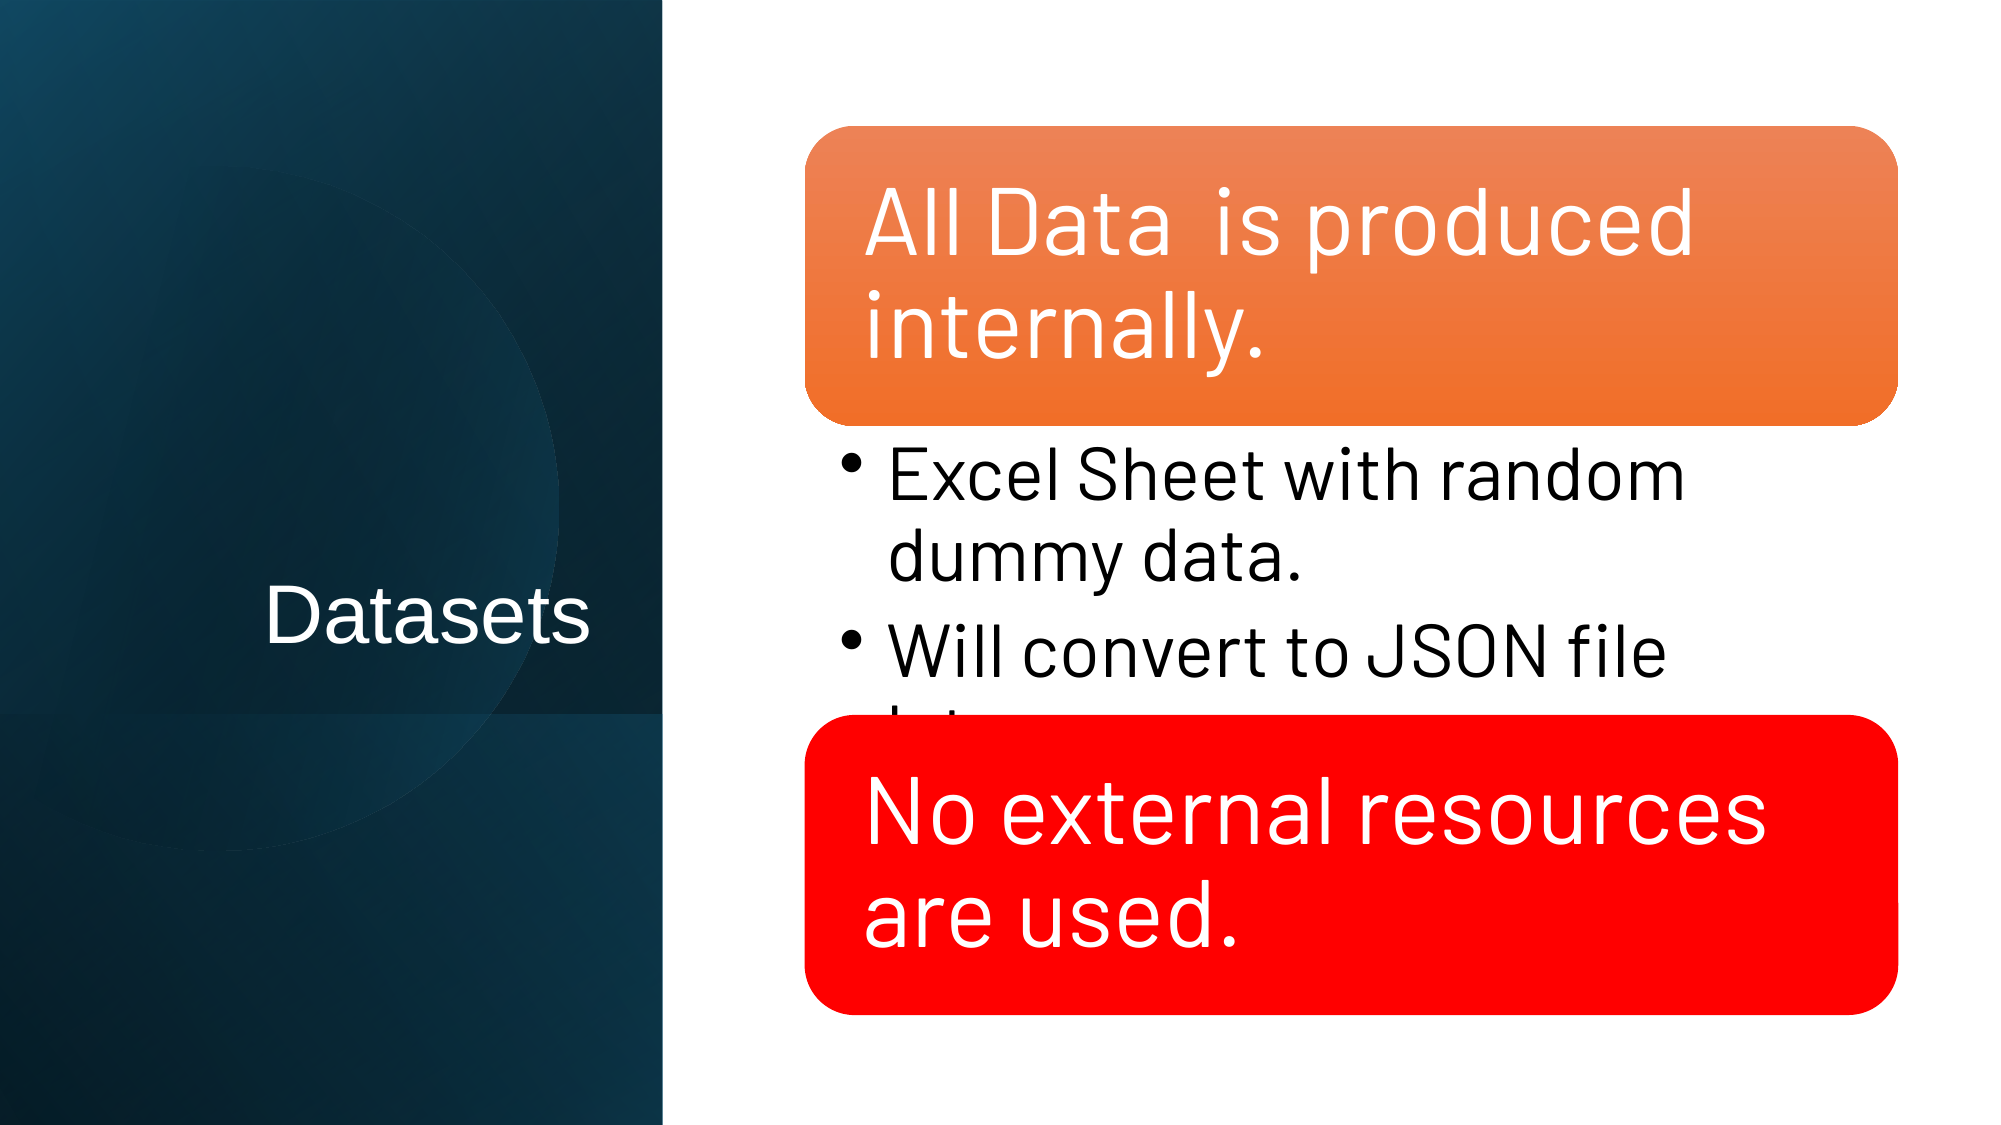

All Data  is produced internally.
Excel Sheet with random dummy data.
Will convert to JSON file later.
No external resources are used.

# Datasets